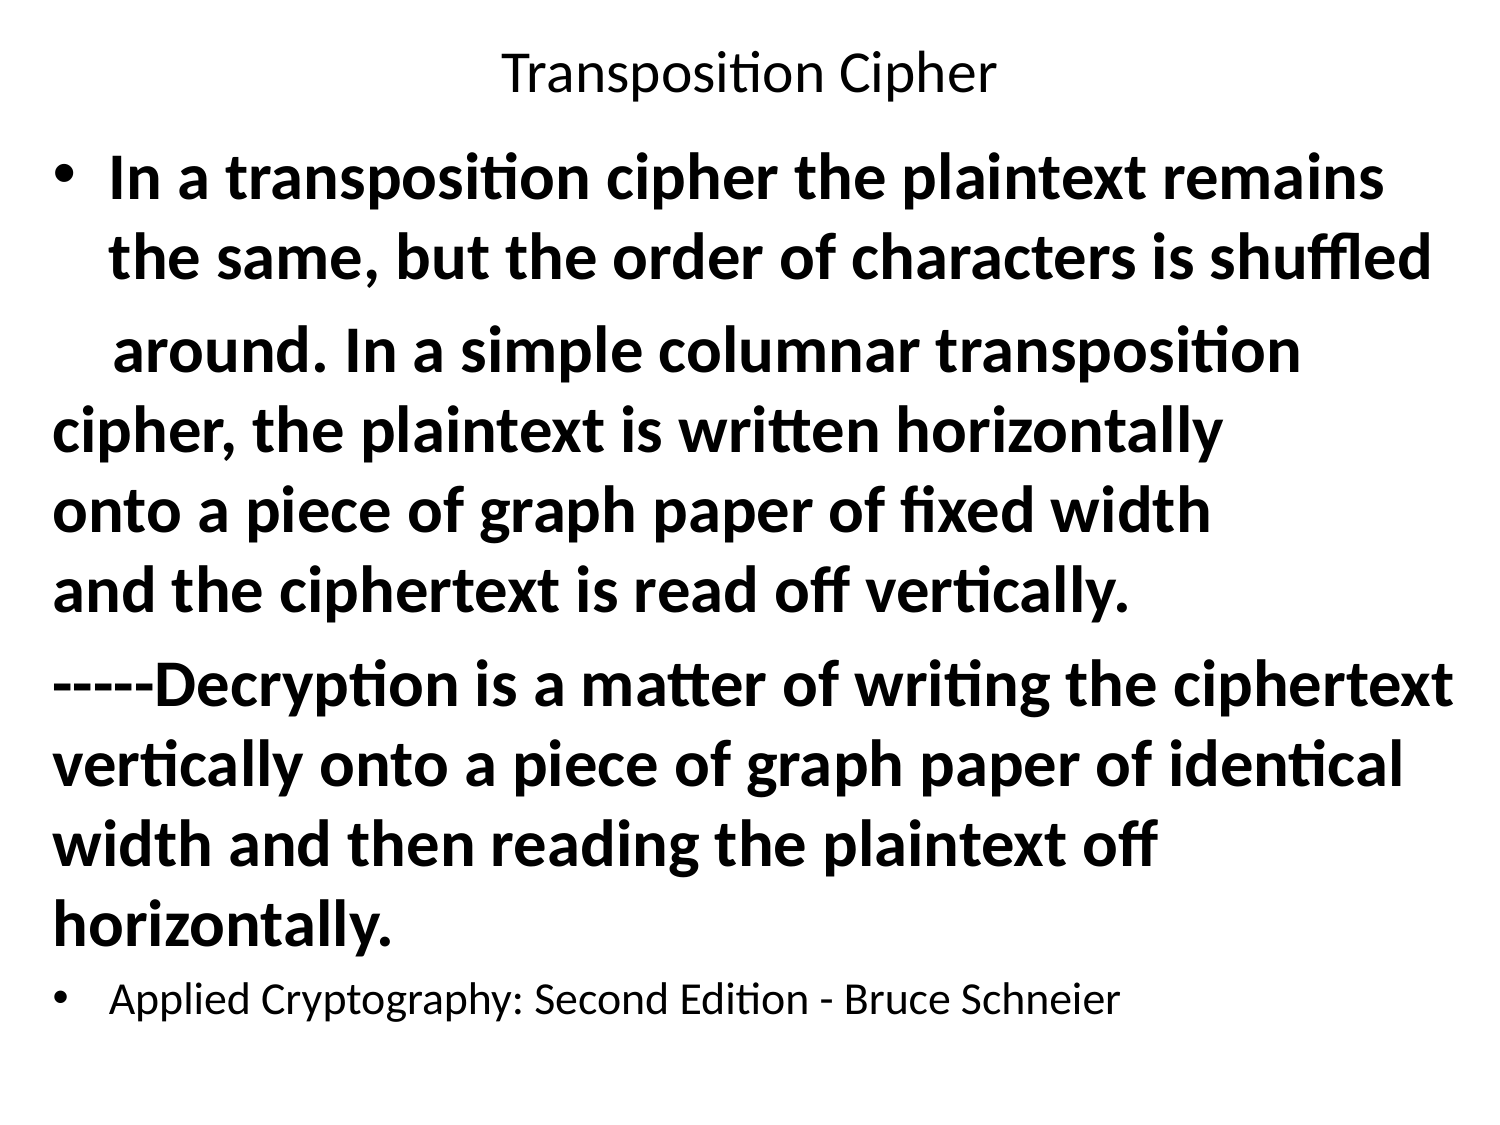

# Transposition Cipher
In a transposition cipher the plaintext remains the same, but the order of characters is shuffled
    around. In a simple columnar transposition   	cipher, the plaintext is written horizontally     	onto a piece of graph paper of fixed width   	and the ciphertext is read off vertically.
-----Decryption is a matter of writing the ciphertext vertically onto a piece of graph paper of identical width and then reading the plaintext off horizontally.
Applied Cryptography: Second Edition - Bruce Schneier